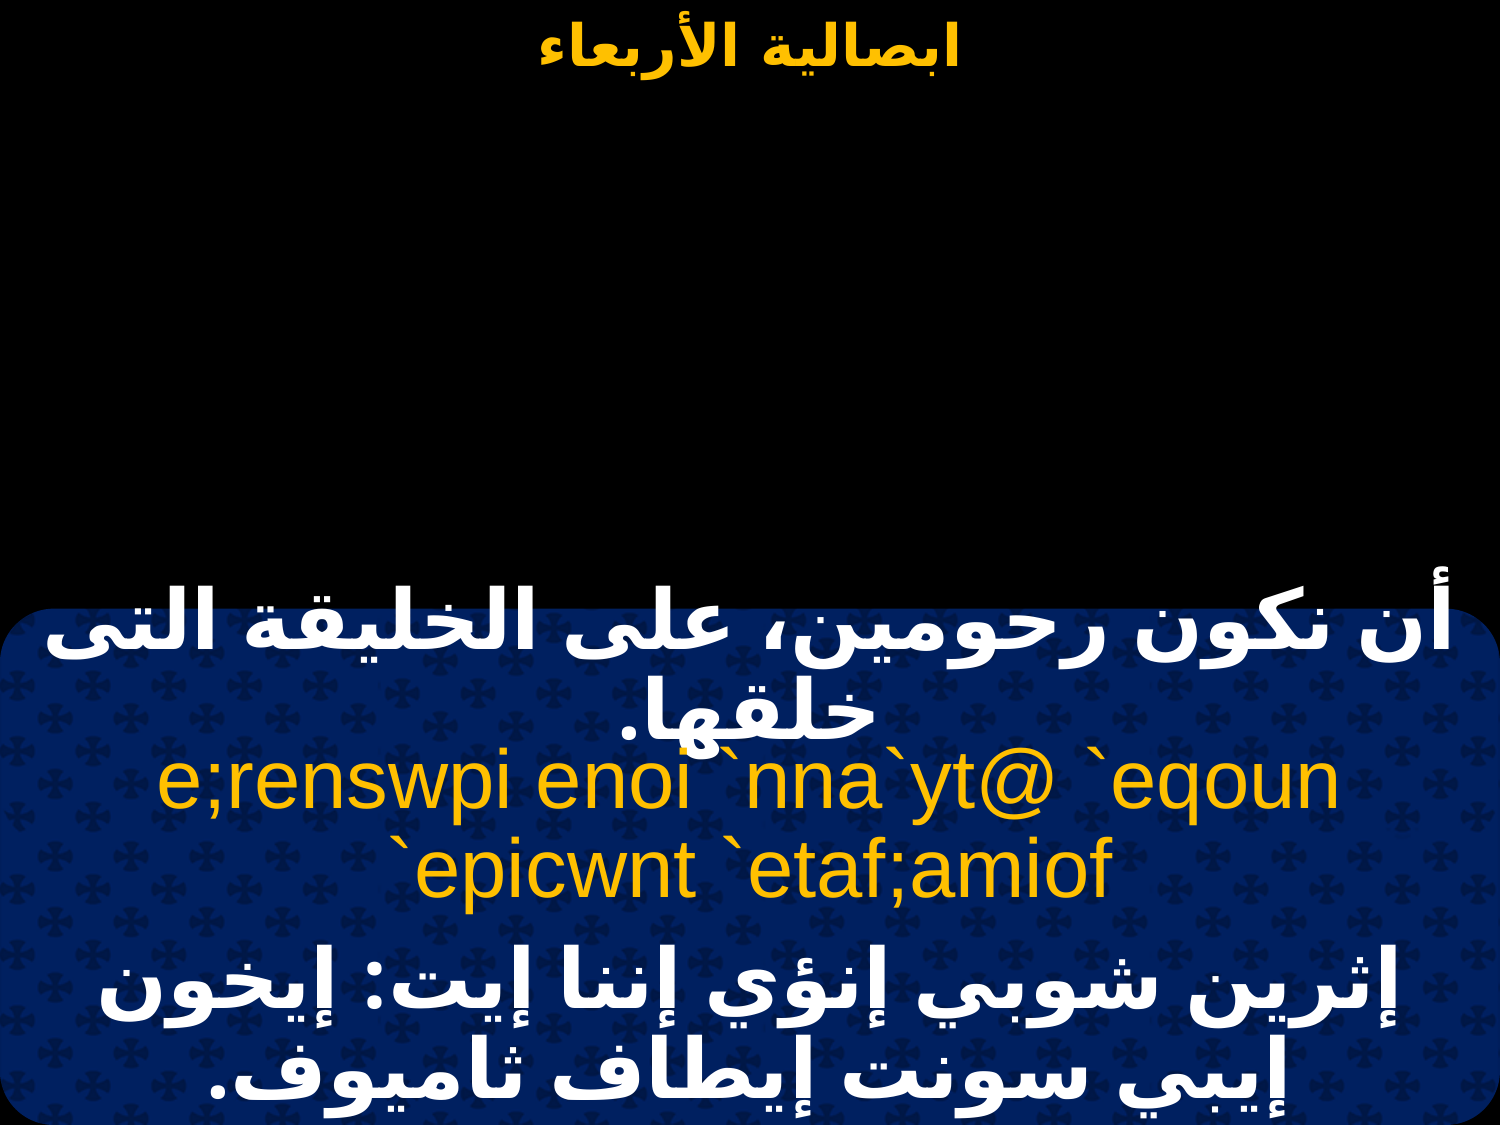

#
أن نكون رحومين، على الخليقة التى خلقها.
e;renswpi enoi `nna`yt@ `eqoun `epicwnt `etaf;amiof
إثرين شوبي إنؤي إننا إيت: إيخون إيبي سونت إيطاف ثاميوف.